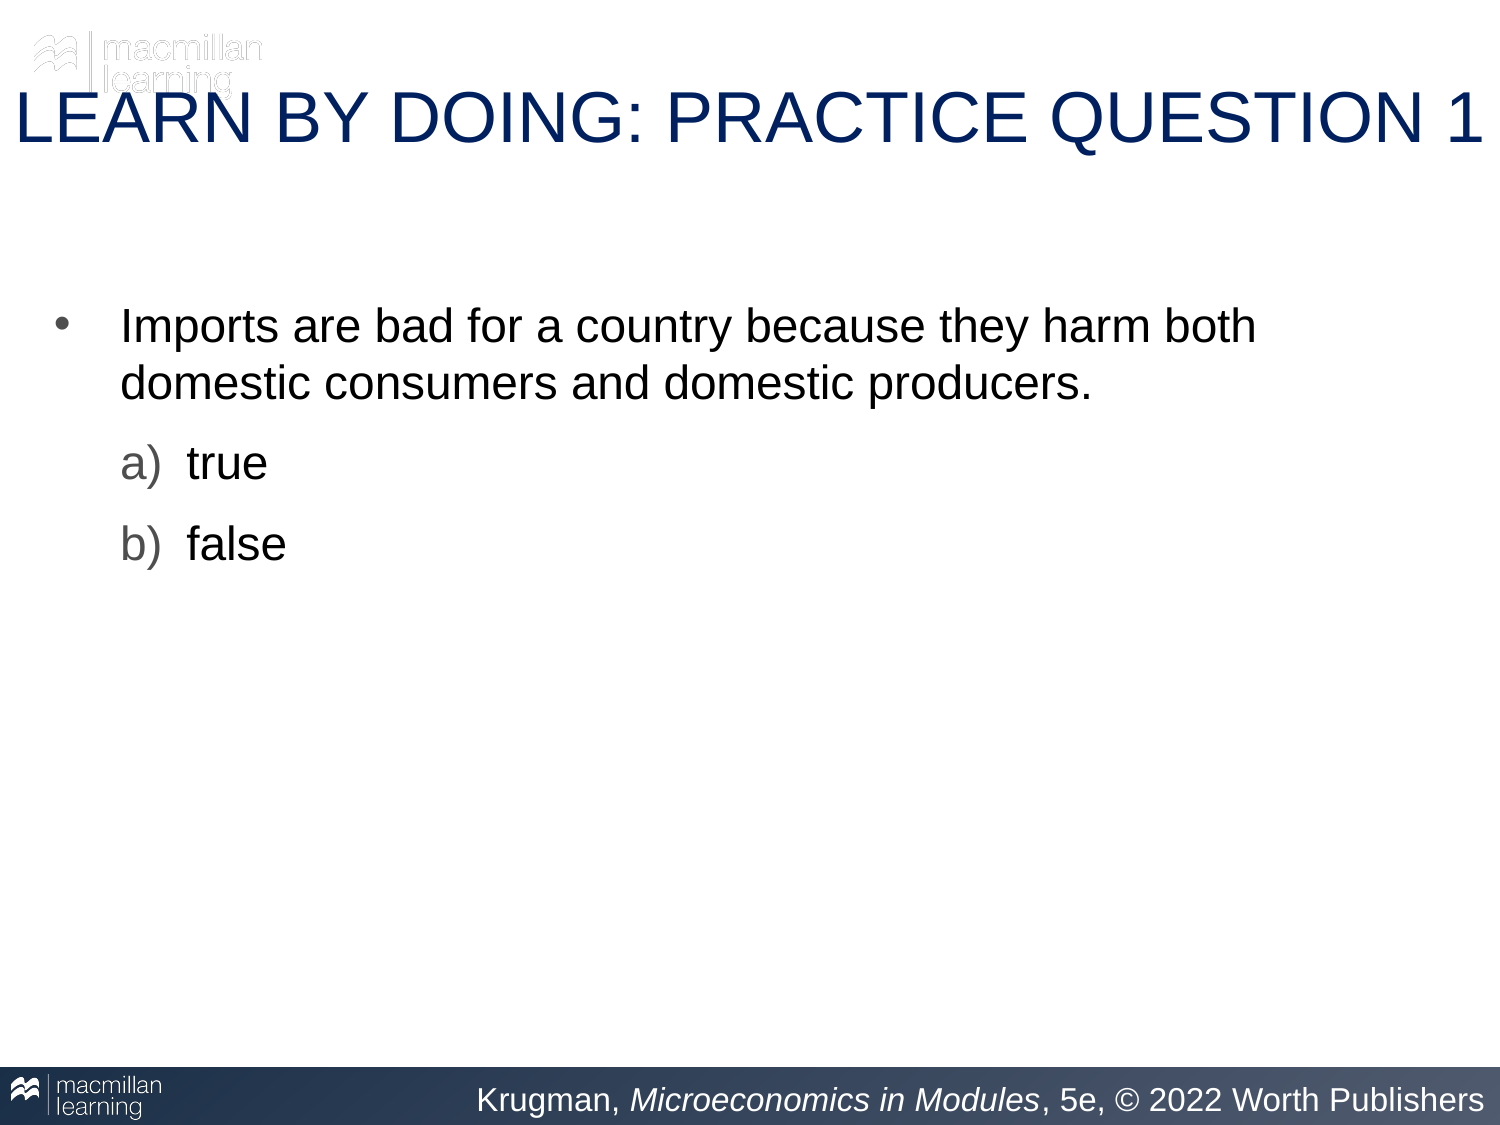

# LEARN BY DOING: PRACTICE QUESTION 1
Imports are bad for a country because they harm both domestic consumers and domestic producers.
true
false